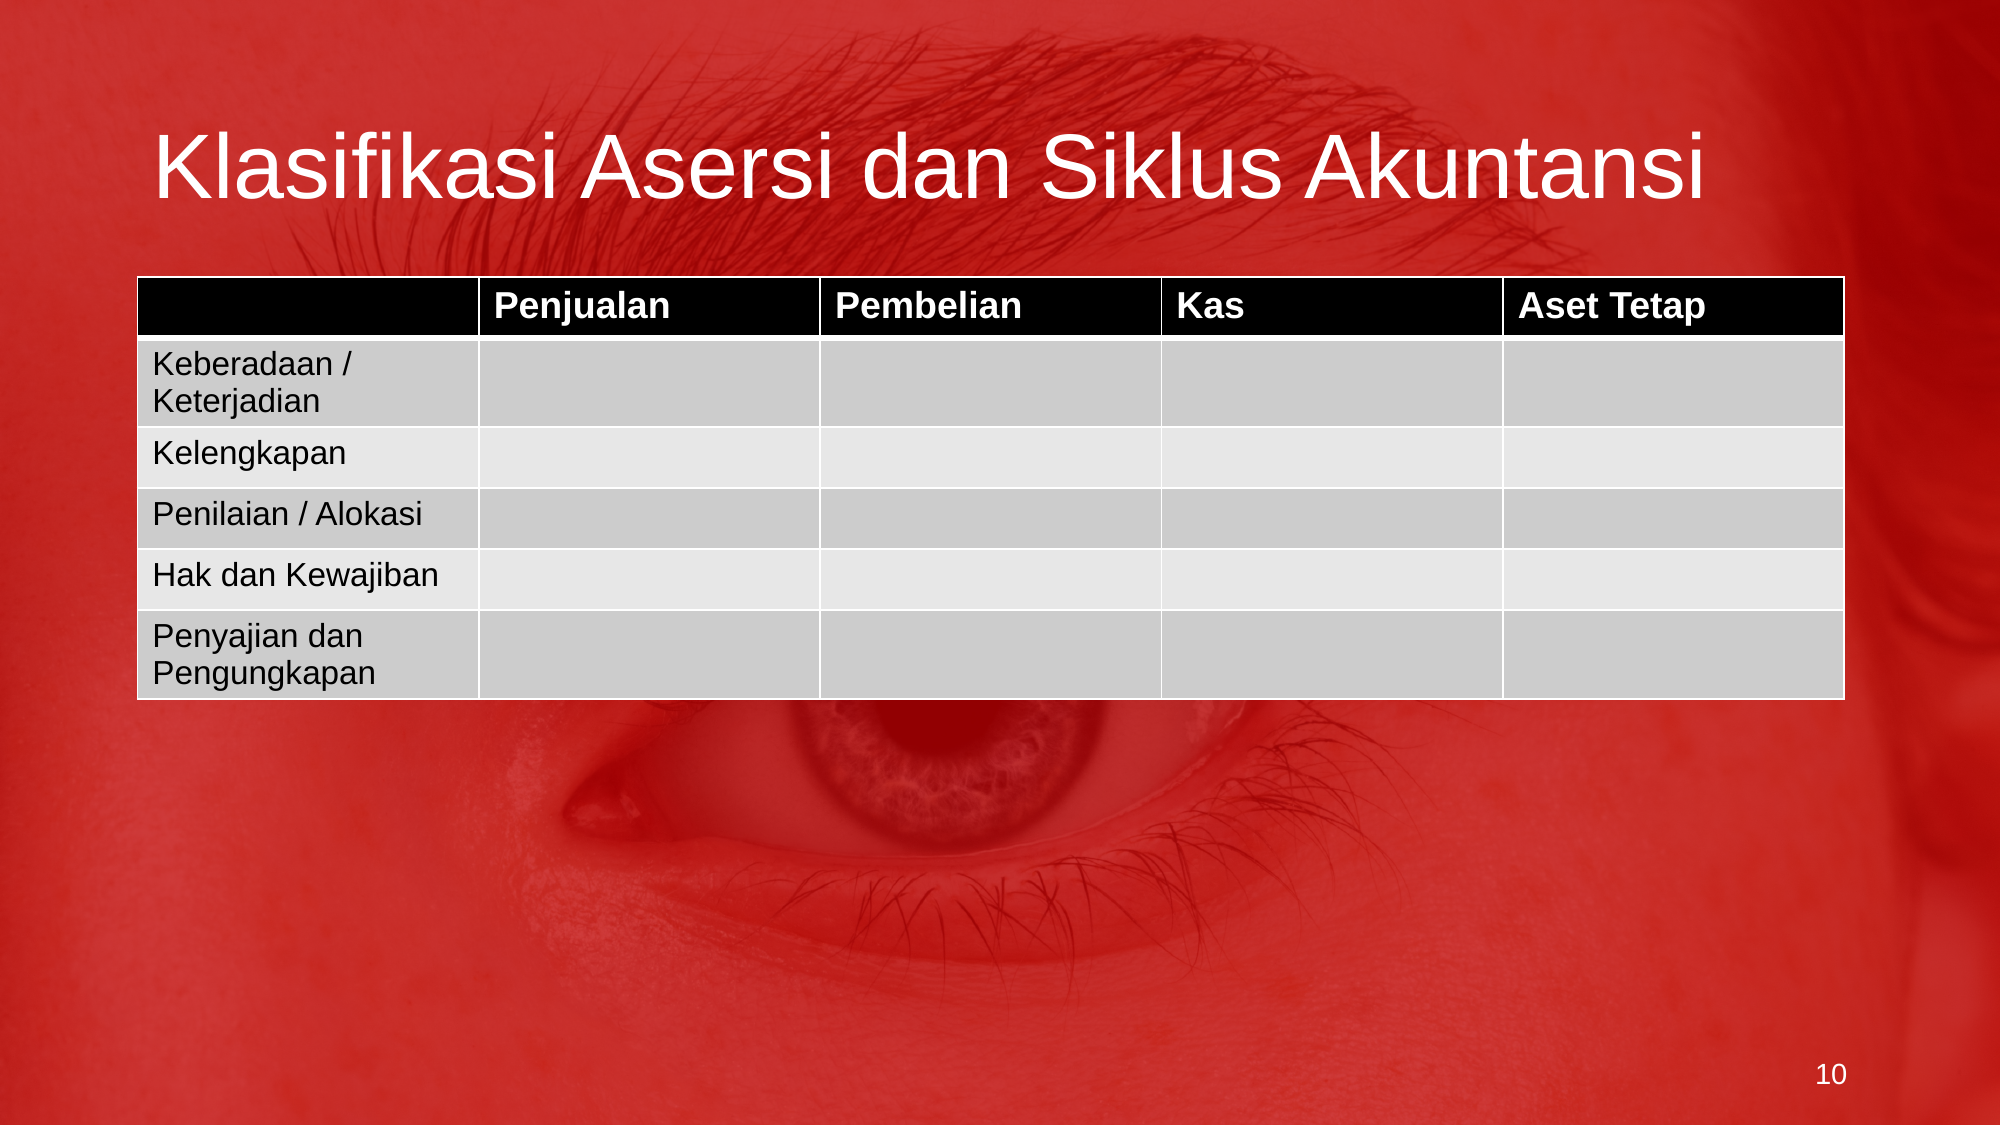

# Klasifikasi Asersi dan Siklus Akuntansi
|  | Penjualan | Pembelian | Kas | Aset Tetap |
| --- | --- | --- | --- | --- |
| Keberadaan / Keterjadian |  |  |  |  |
| Kelengkapan |  |  |  |  |
| Penilaian / Alokasi |  |  |  |  |
| Hak dan Kewajiban |  |  |  |  |
| Penyajian dan Pengungkapan |  |  |  |  |
10